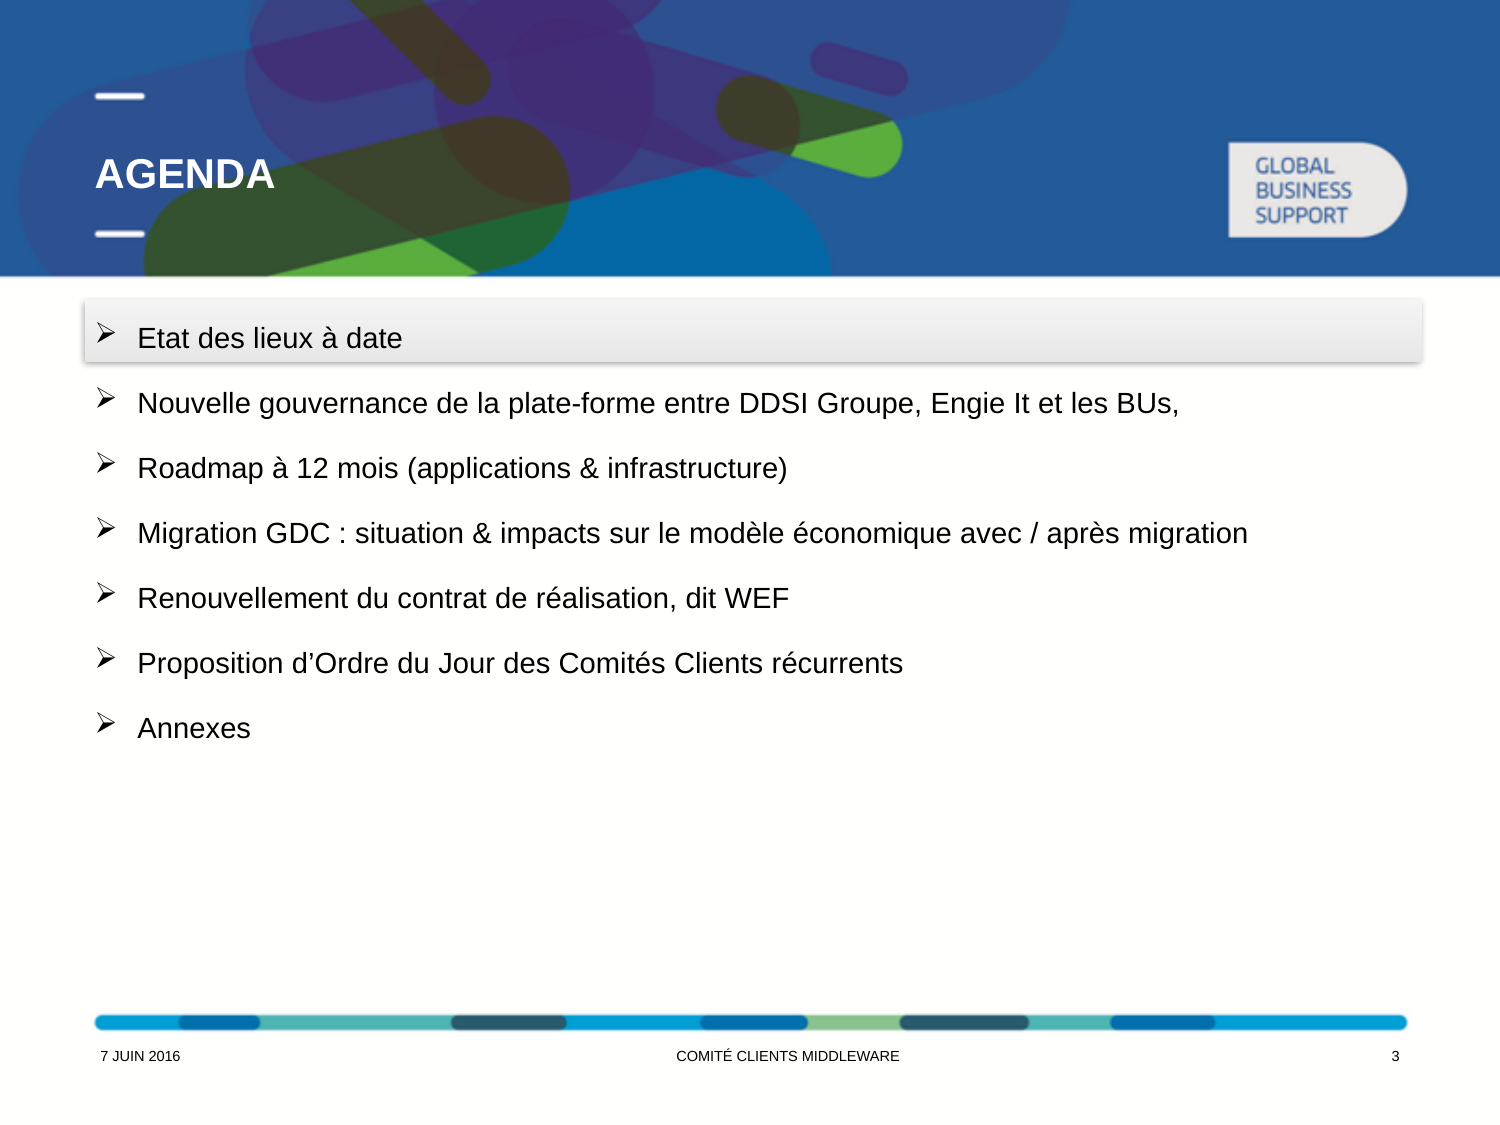

# Agenda

Etat des lieux à date
Nouvelle gouvernance de la plate-forme entre DDSI Groupe, Engie It et les BUs,
Roadmap à 12 mois (applications & infrastructure)
Migration GDC : situation & impacts sur le modèle économique avec / après migration
Renouvellement du contrat de réalisation, dit WEF
Proposition d’Ordre du Jour des Comités Clients récurrents
Annexes

7 juin 2016
Comité Clients middleware
3